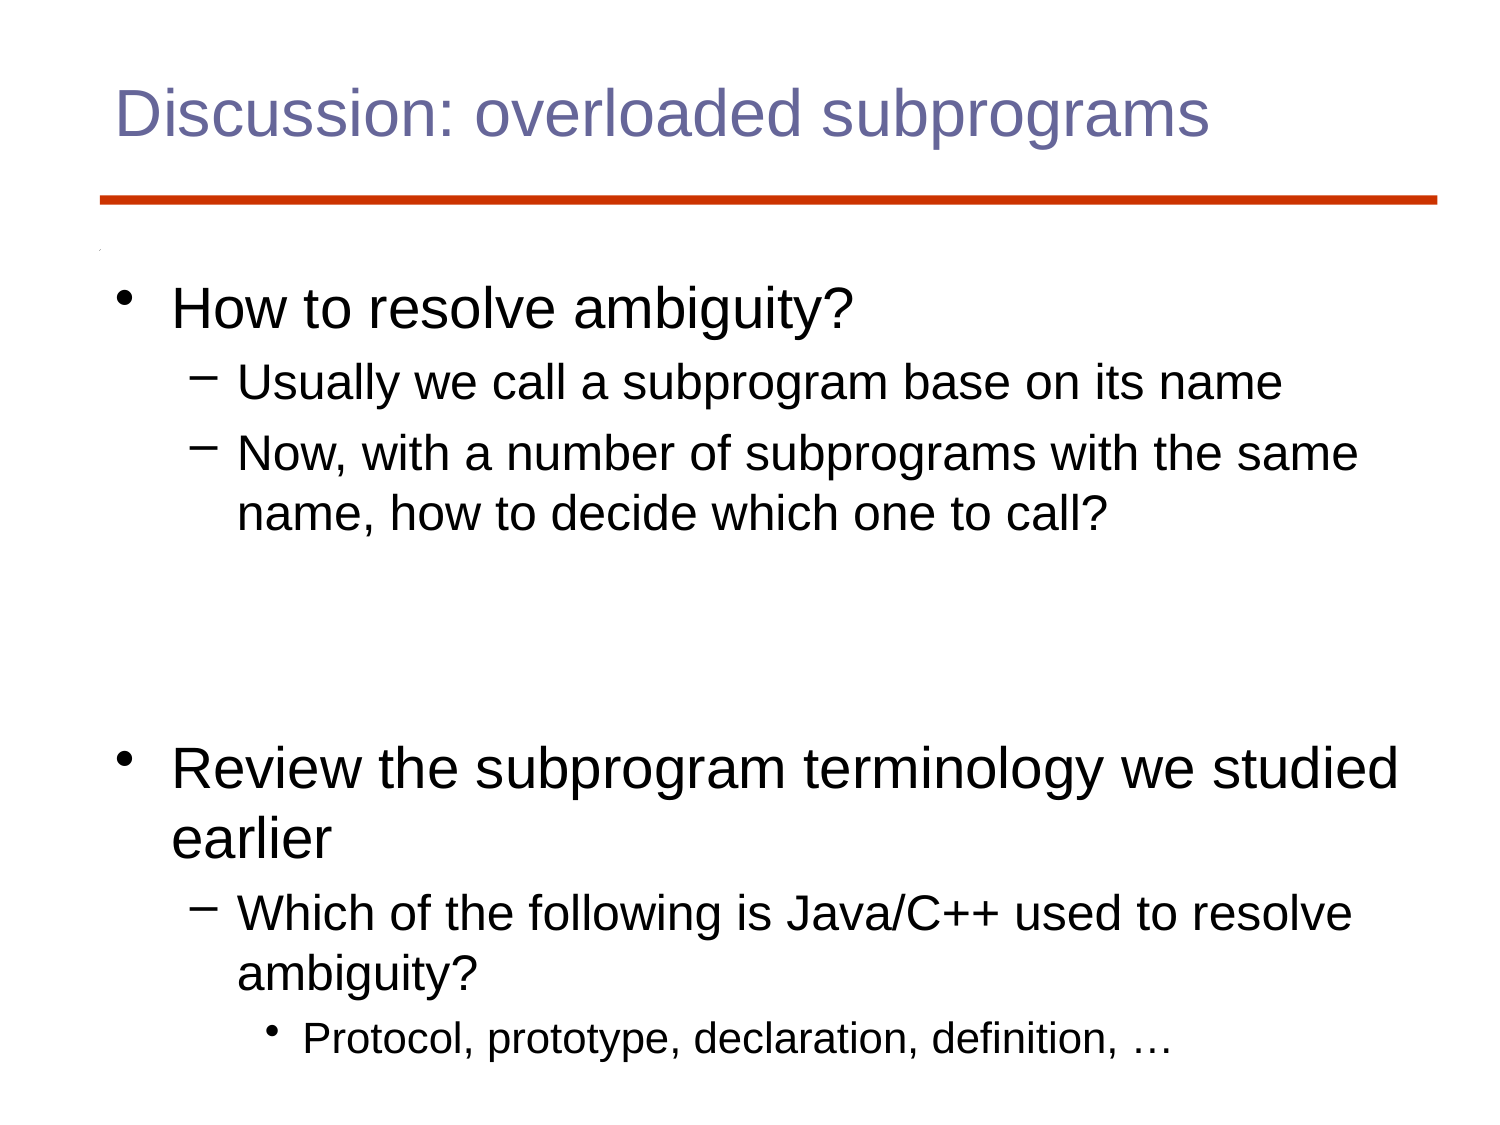

# Discussion: overloaded subprograms
How to resolve ambiguity?
Usually we call a subprogram base on its name
Now, with a number of subprograms with the same name, how to decide which one to call?

Review the subprogram terminology we studied earlier
Which of the following is Java/C++ used to resolve ambiguity?
Protocol, prototype, declaration, definition, …